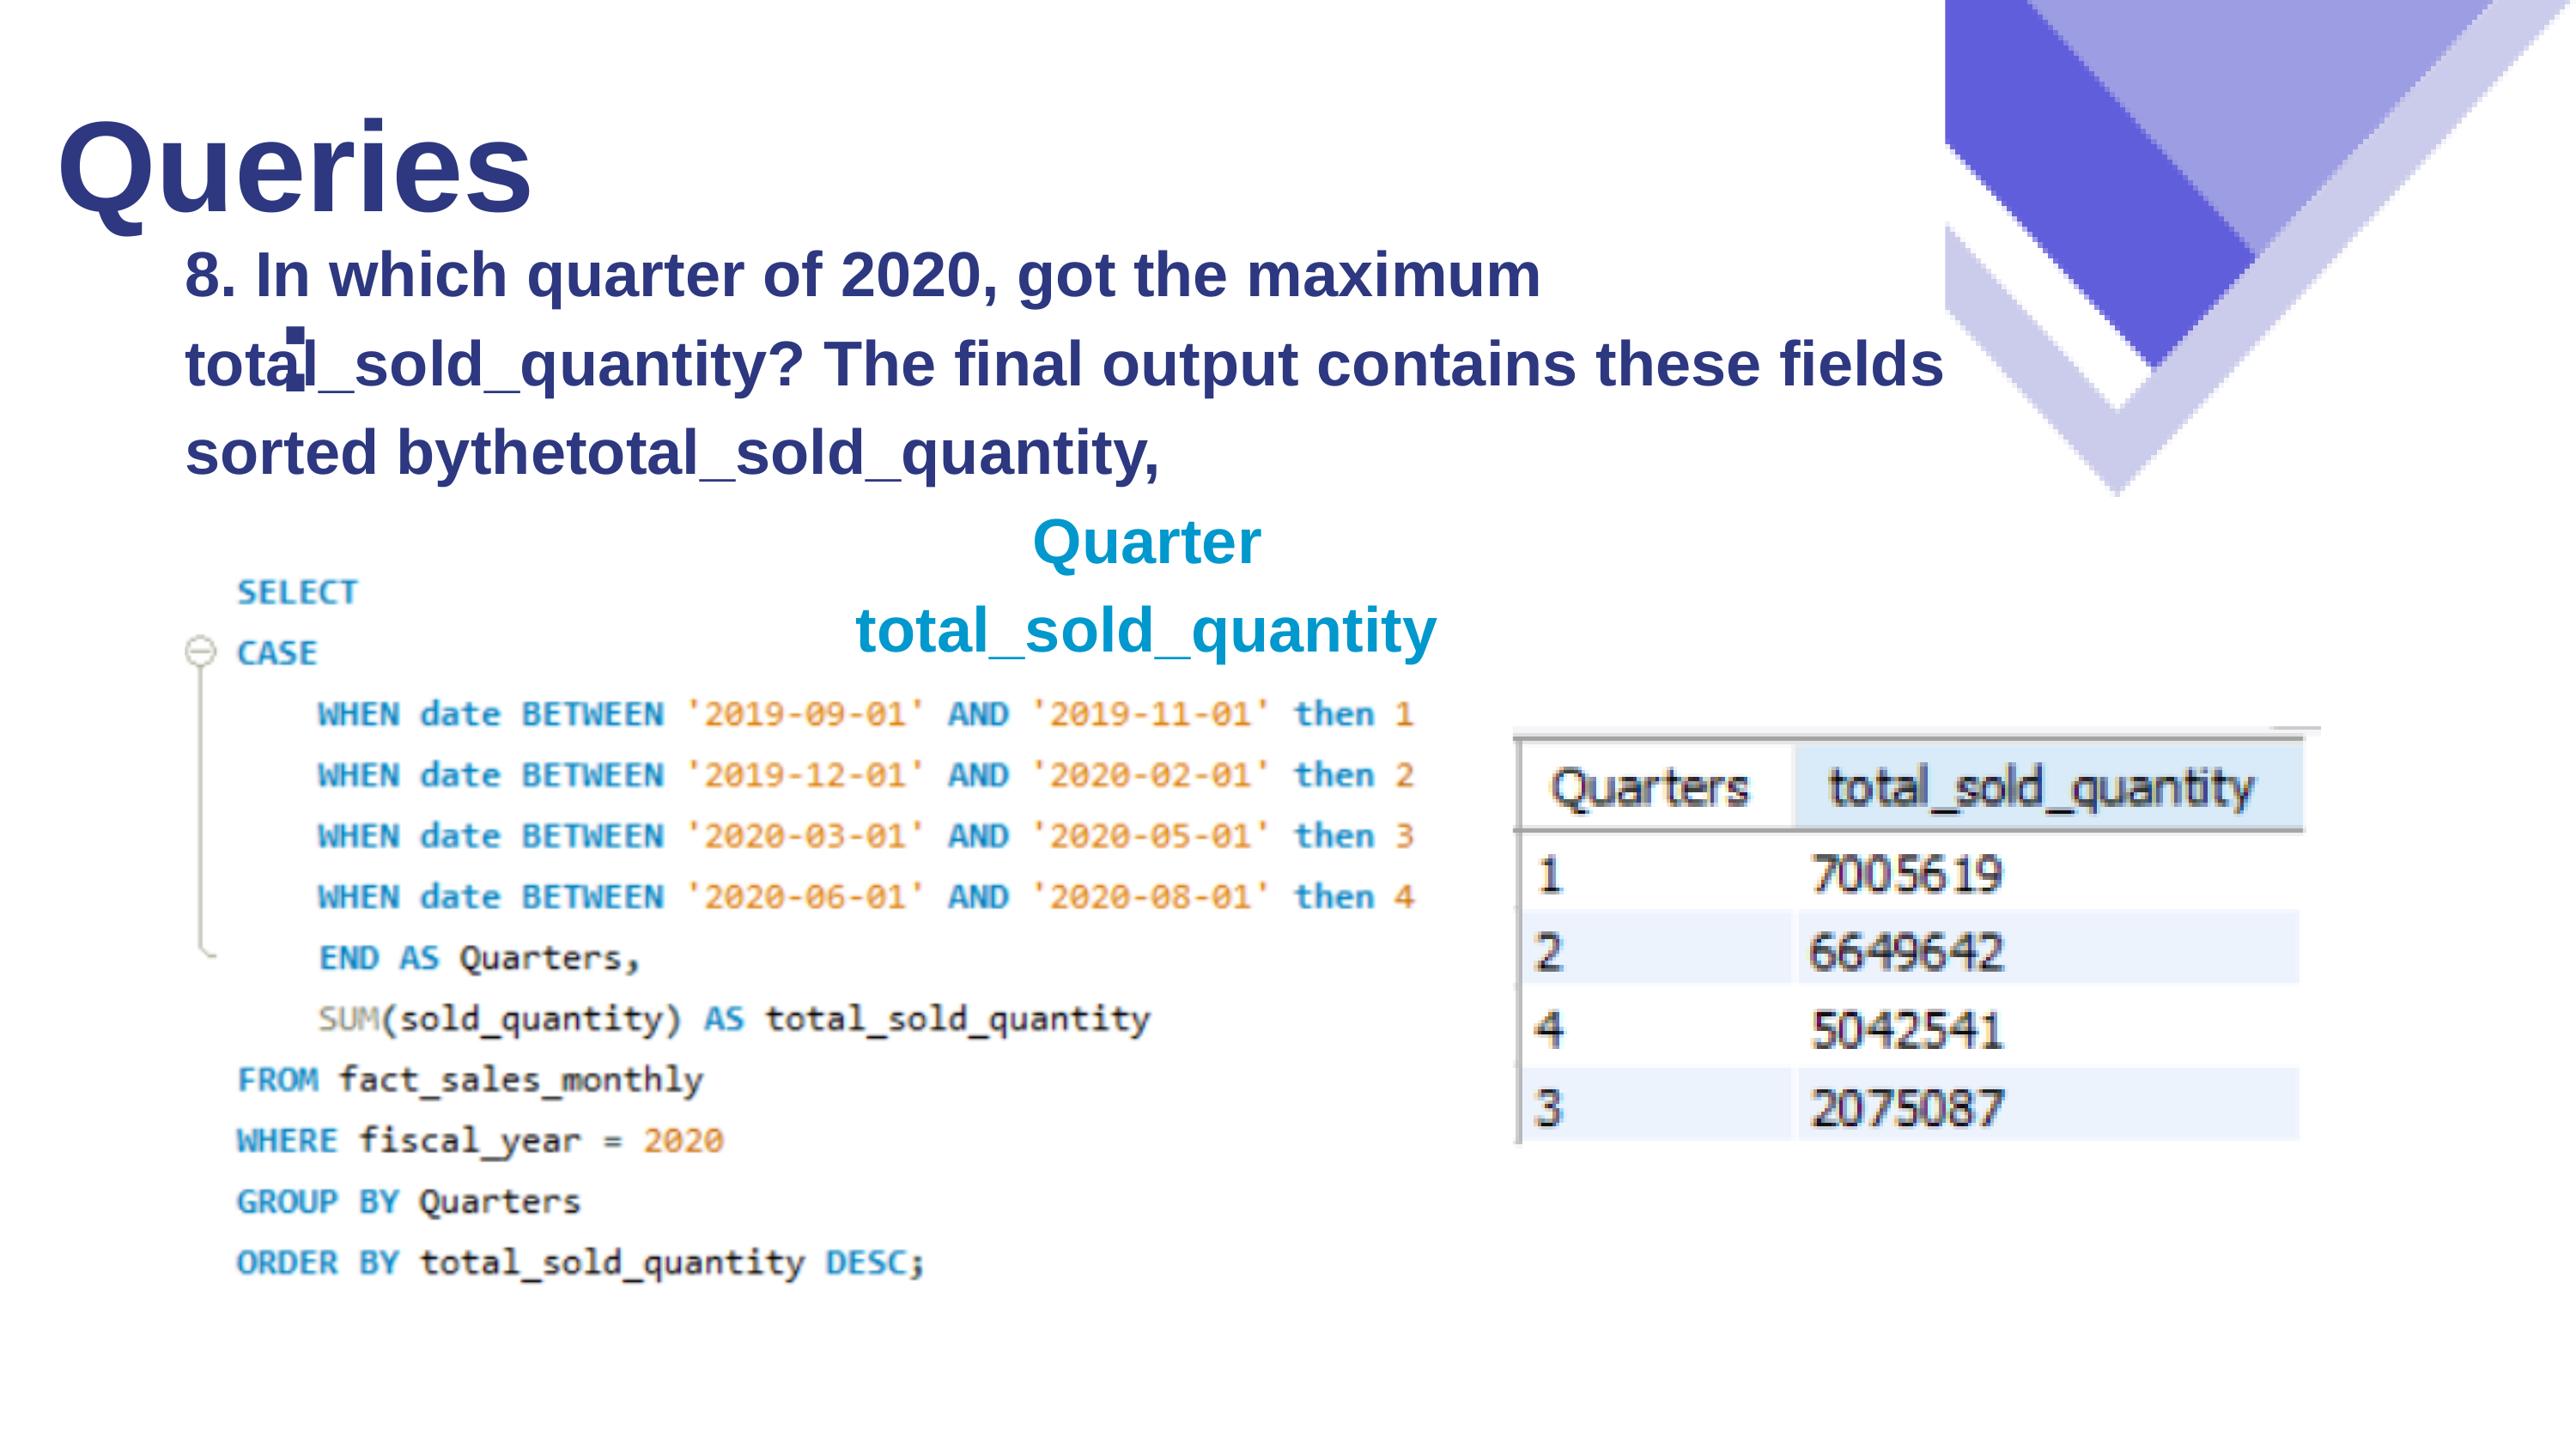

Queries :
8. In which quarter of 2020, got the maximum total_sold_quantity? The final output contains these fields sorted bythetotal_sold_quantity,
 Quarter
total_sold_quantity